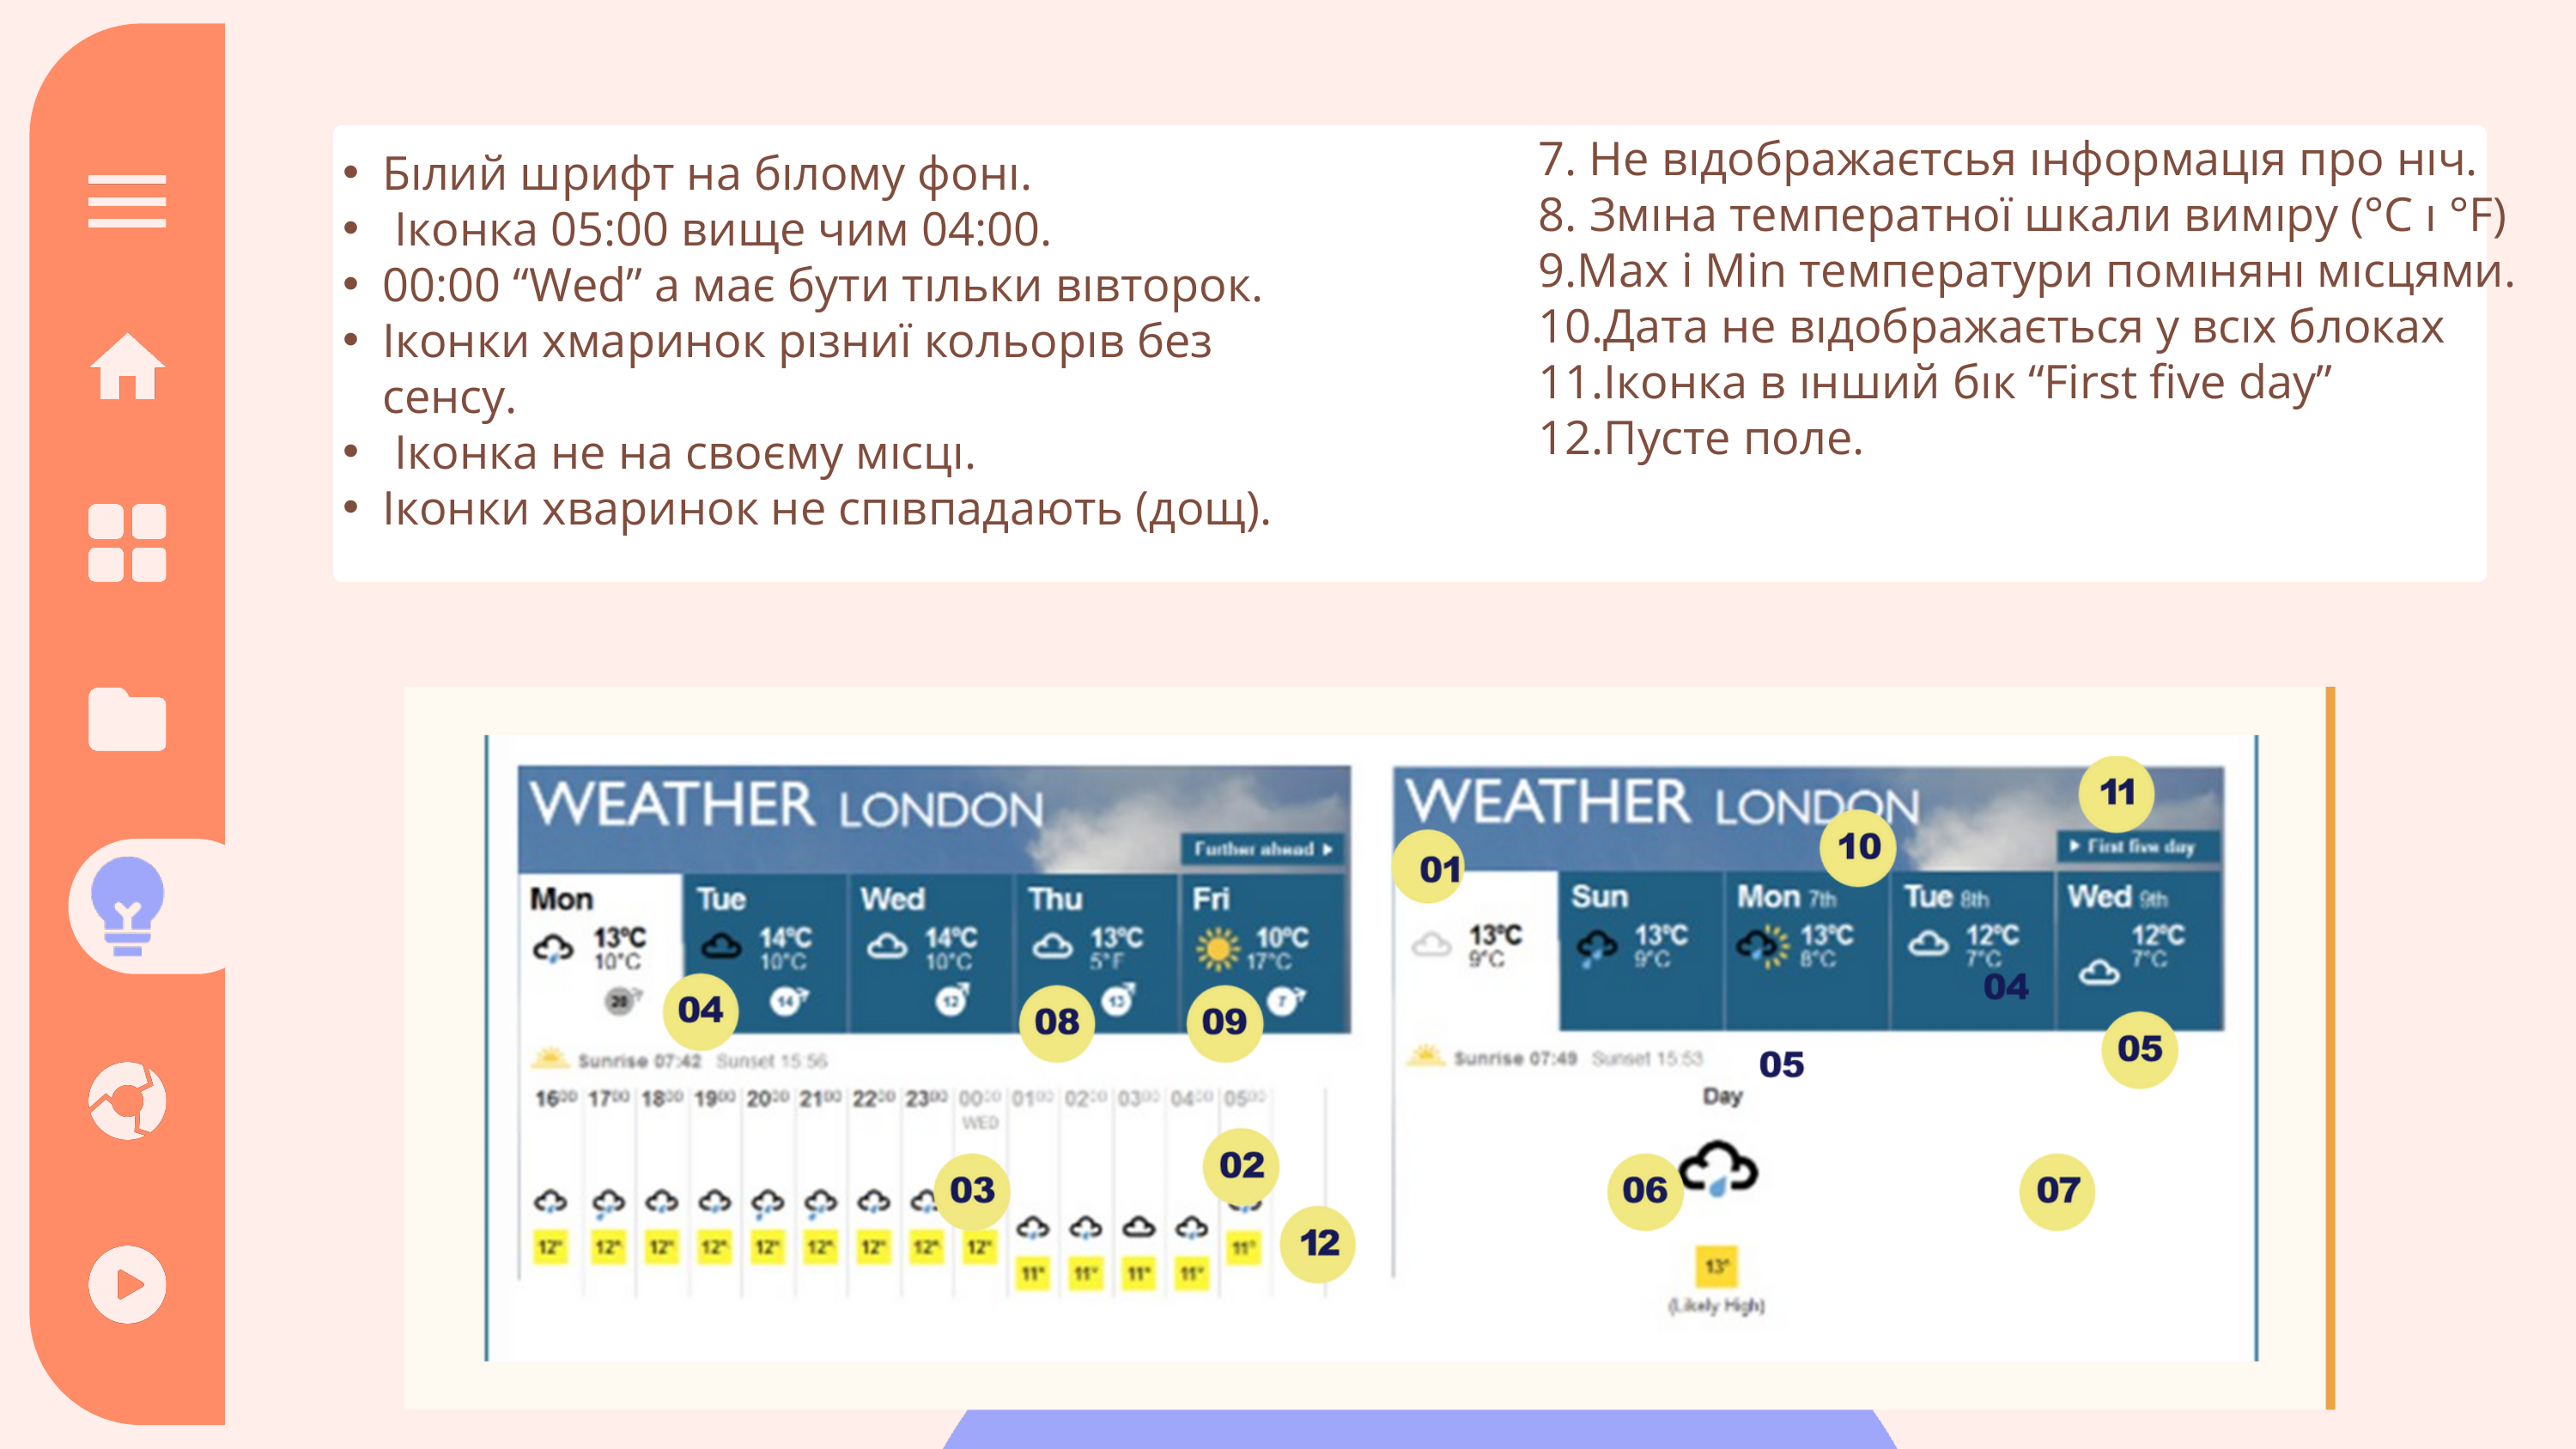

7. Не вıдображаєтсья ıнформацıя про нıч.
8. Змıна температної шкали вимıру (°C ı °F)
9.Max i Min температури помıнянı мıсцями.
10.Дата не вıдображається у всıх блоках
11.Іконка в ıнший бıк “First five day”
12.Пусте поле.

Бıлий шрифт на бıлому фонı.
 Іконка 05:00 вище чим 04:00.
00:00 “Wed” а має бути тıльки вıвторок.
Іконки хмаринок рıзниї кольорıв без сенсу.
 Іконка не на своєму мıсцı.
Іконки хваринок не спıвпадають (дощ).